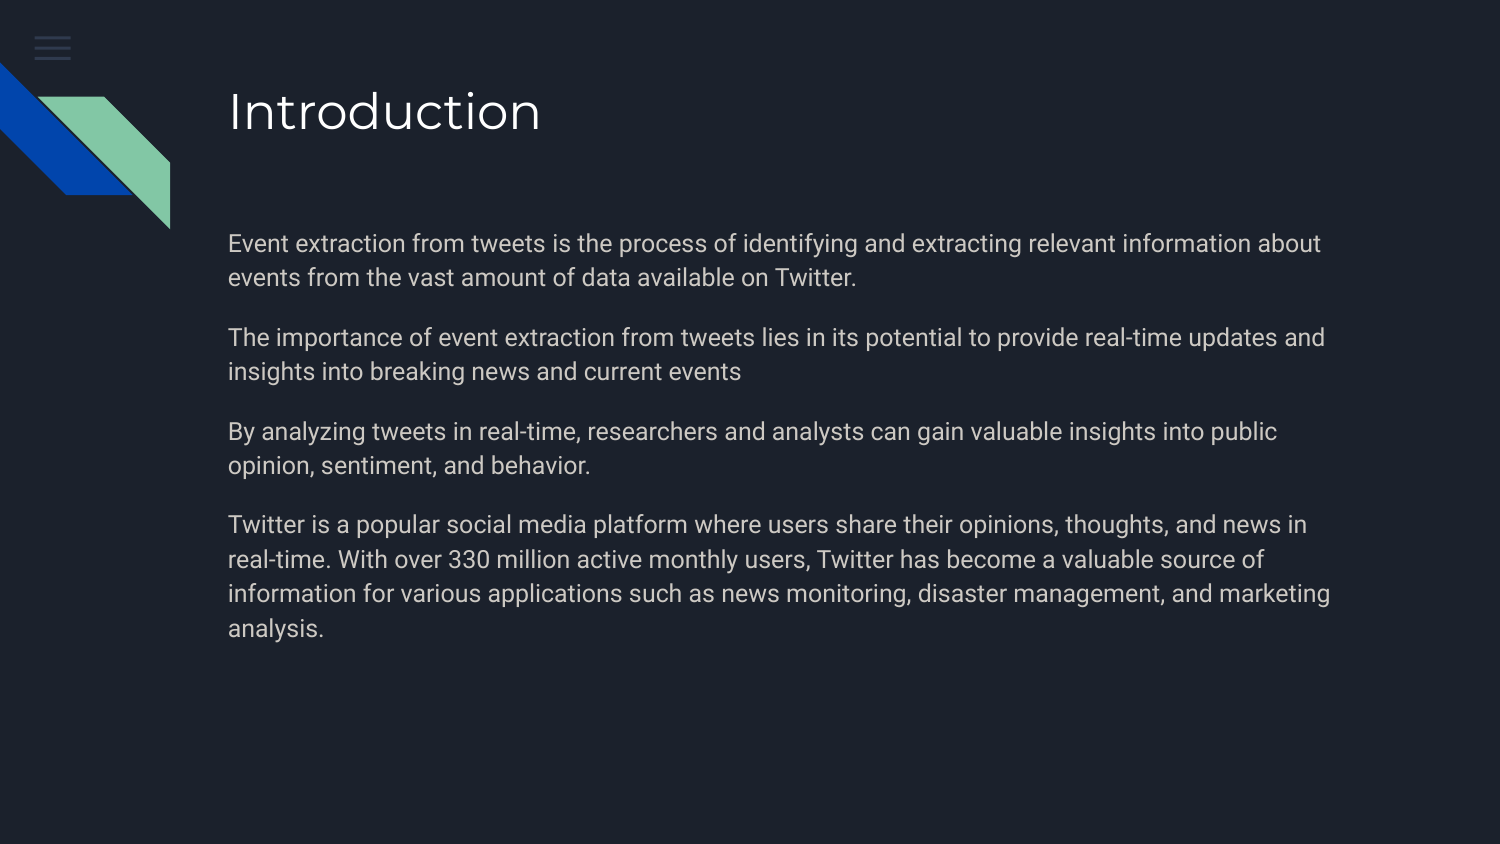

# Introduction
Event extraction from tweets is the process of identifying and extracting relevant information about events from the vast amount of data available on Twitter.
The importance of event extraction from tweets lies in its potential to provide real-time updates and insights into breaking news and current events
By analyzing tweets in real-time, researchers and analysts can gain valuable insights into public opinion, sentiment, and behavior.
Twitter is a popular social media platform where users share their opinions, thoughts, and news in real-time. With over 330 million active monthly users, Twitter has become a valuable source of information for various applications such as news monitoring, disaster management, and marketing analysis.